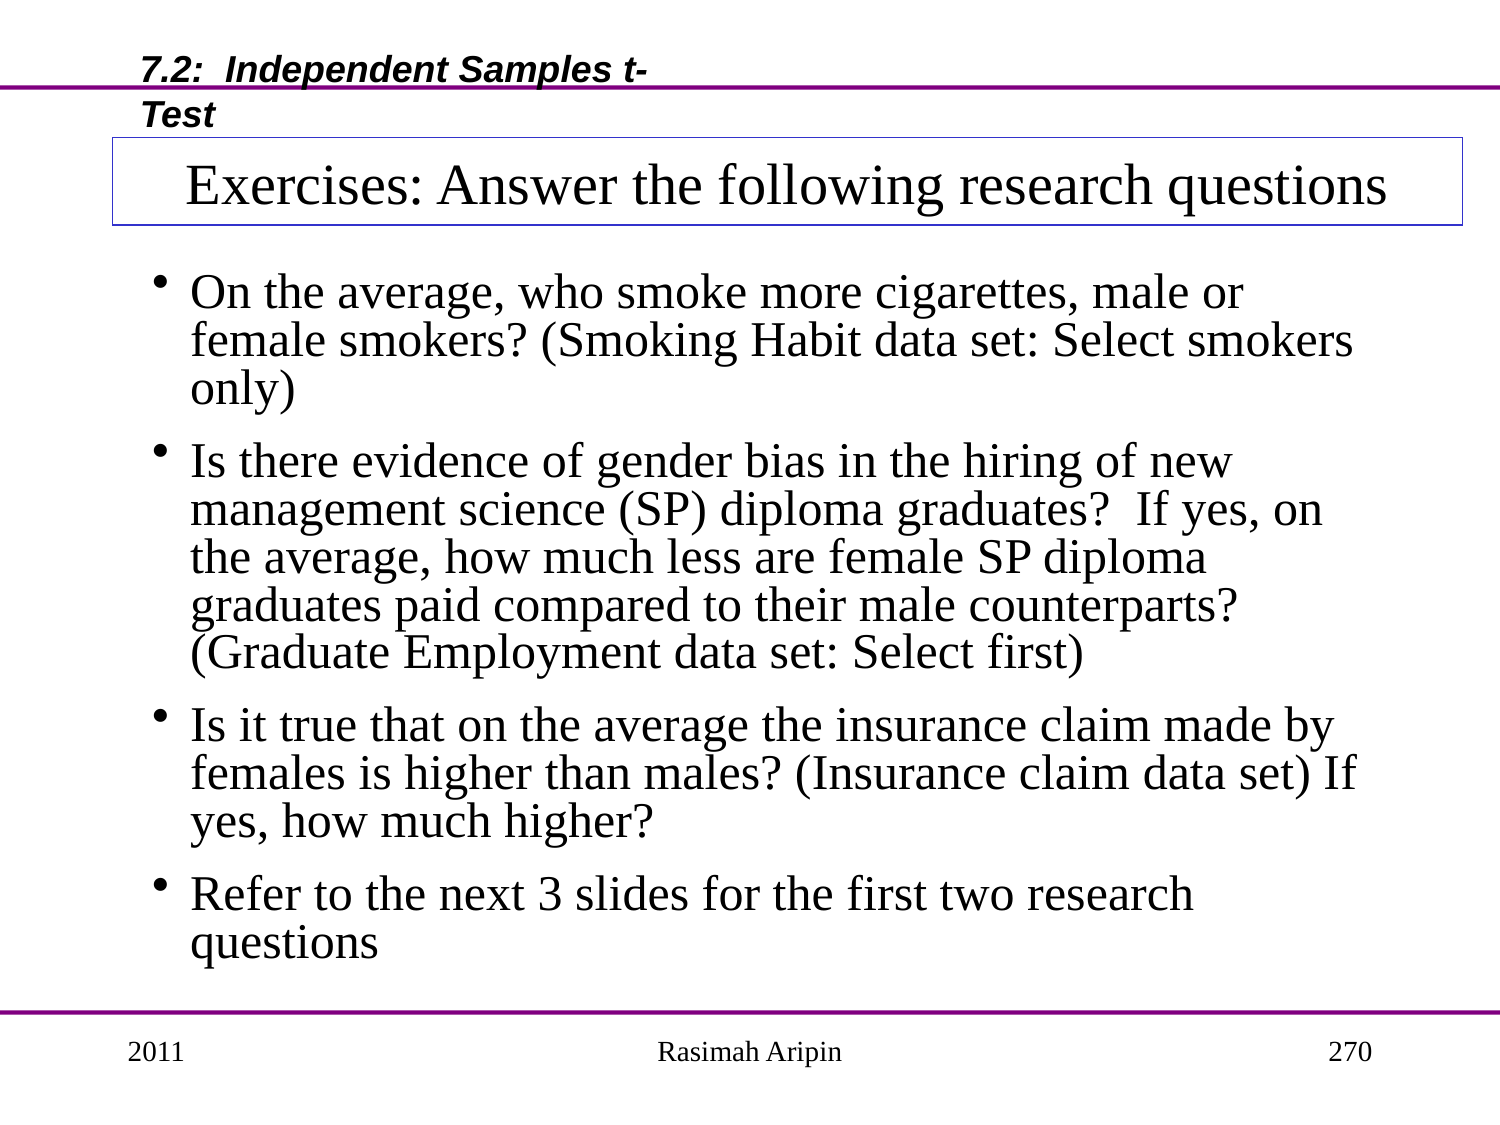

7.2:  Independent Samples t-Test
# Exercises: Answer the following research questions
On the average, who smoke more cigarettes, male or female smokers? (Smoking Habit data set: Select smokers only)
Is there evidence of gender bias in the hiring of new management science (SP) diploma graduates?  If yes, on the average, how much less are female SP diploma graduates paid compared to their male counterparts? (Graduate Employment data set: Select first)
Is it true that on the average the insurance claim made by females is higher than males? (Insurance claim data set) If yes, how much higher?
Refer to the next 3 slides for the first two research questions

2011
Rasimah Aripin
270